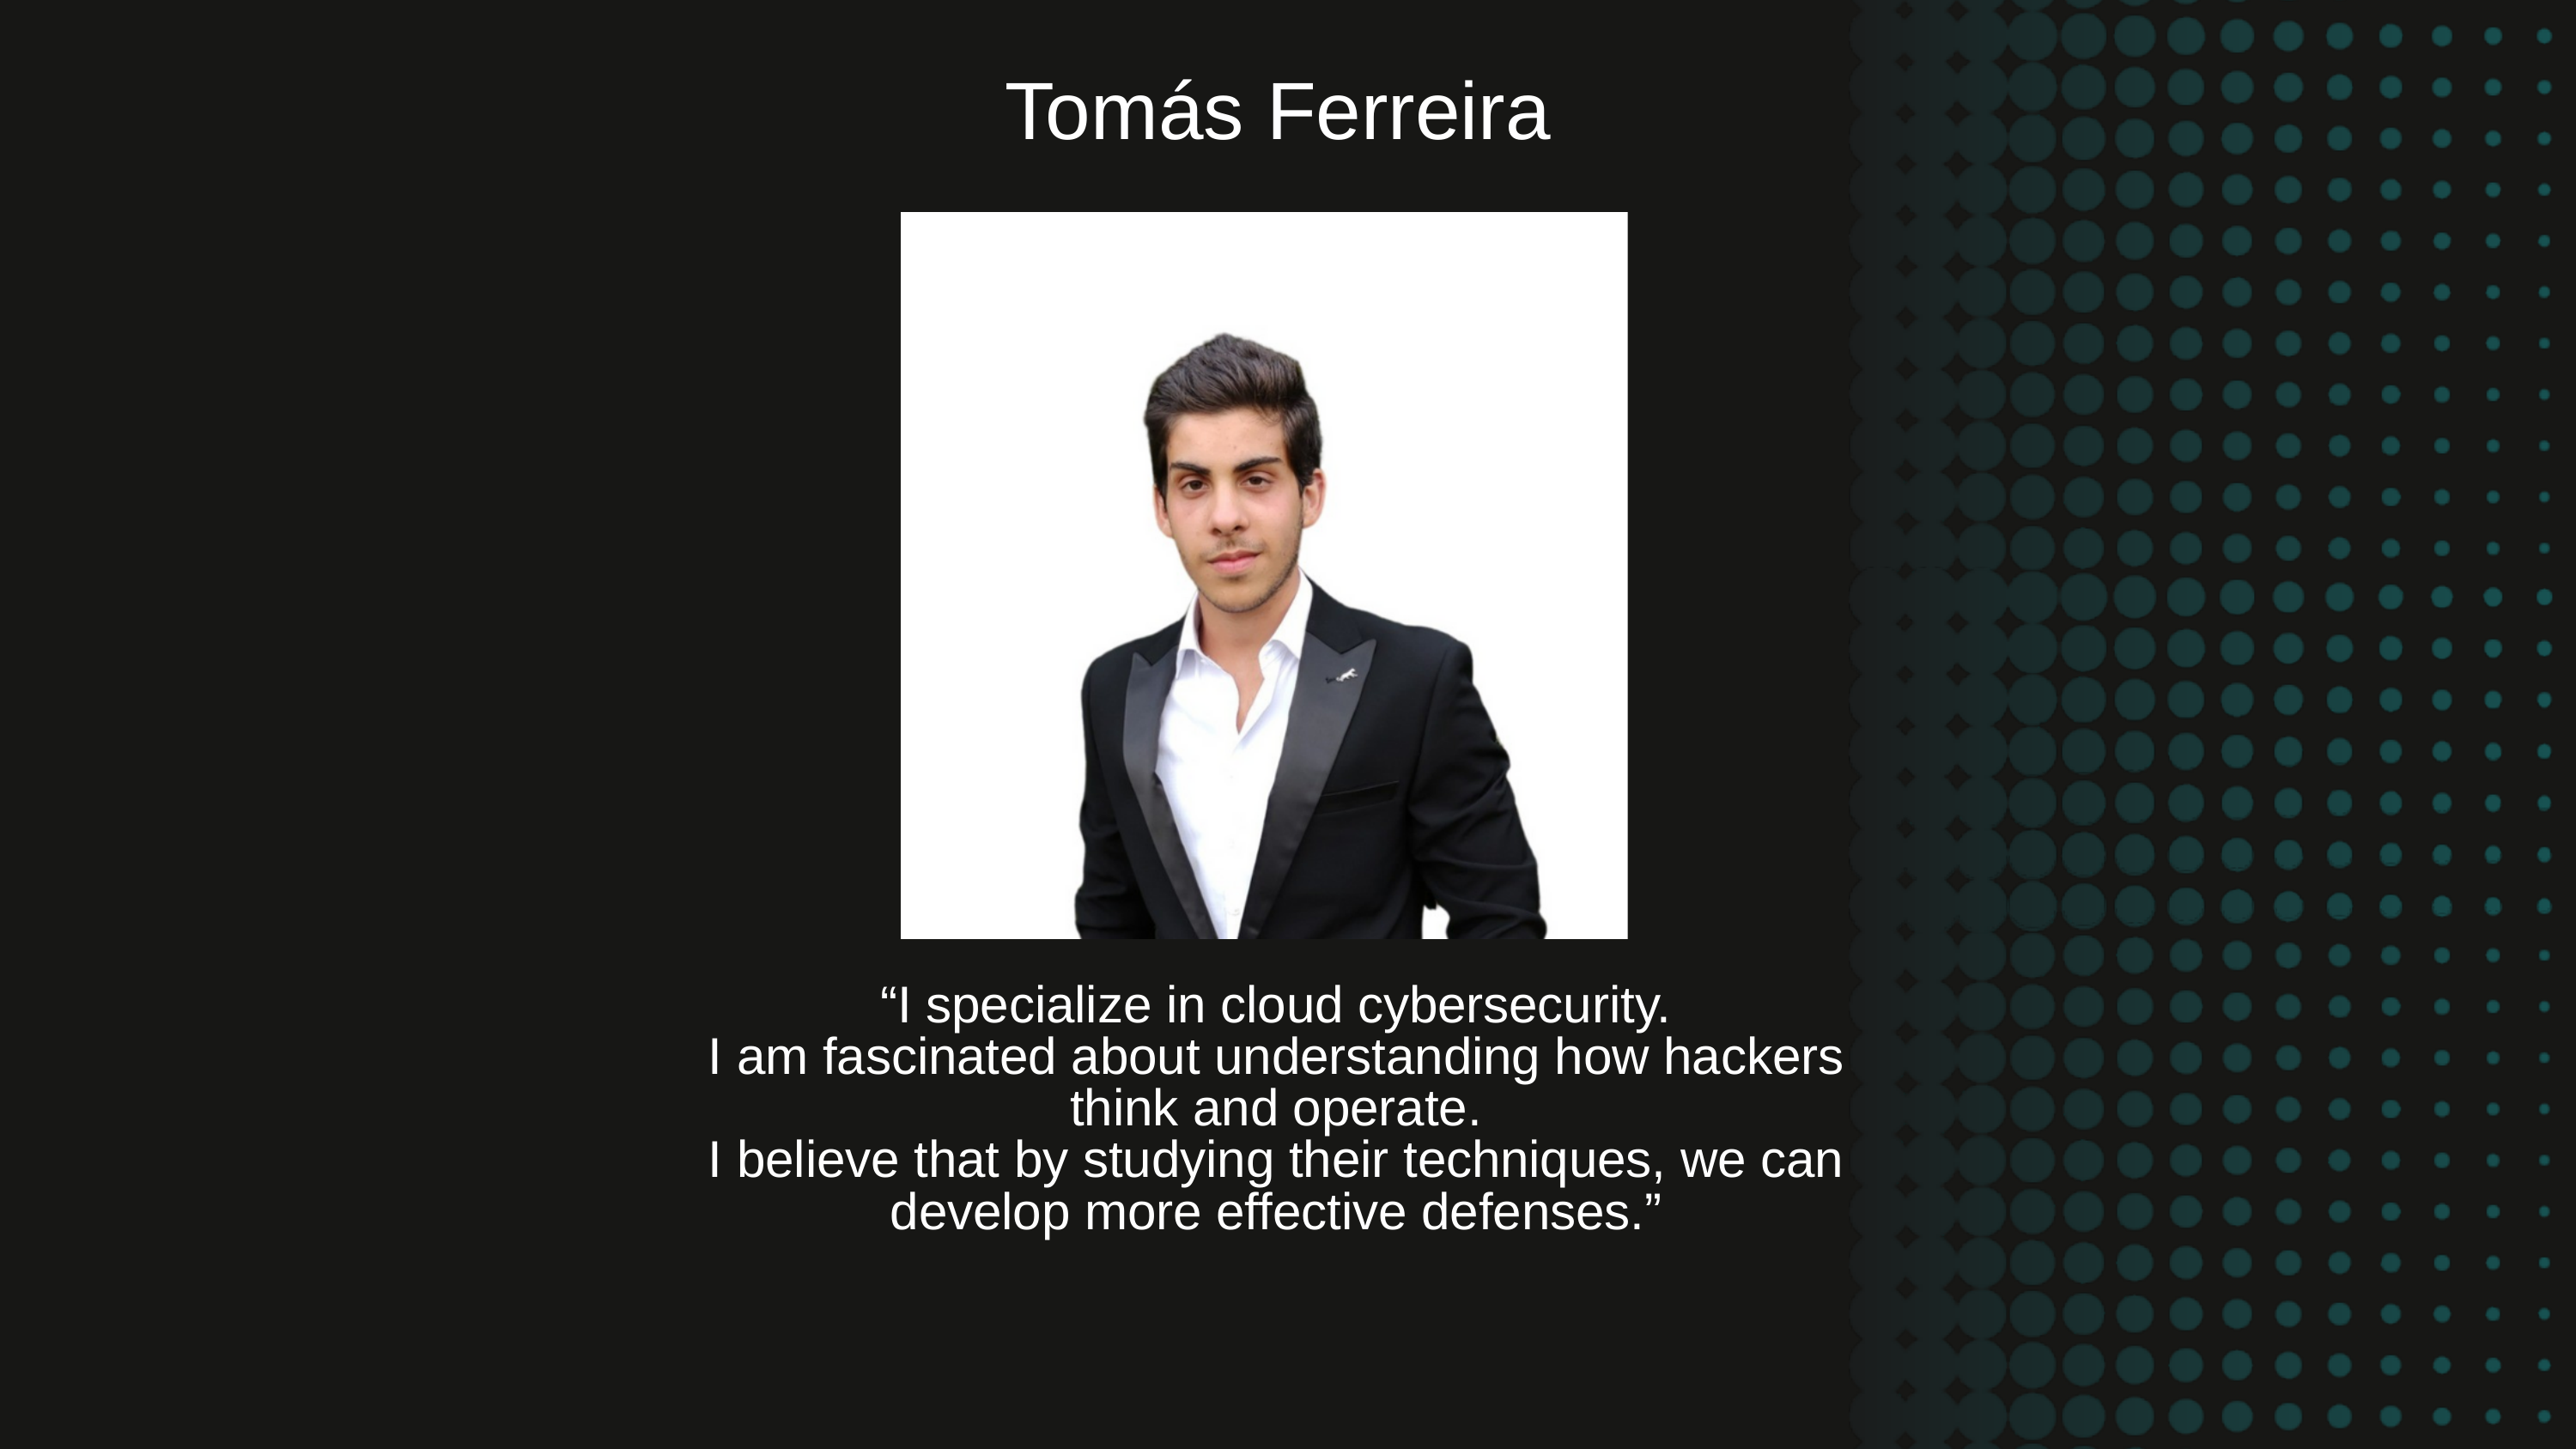

Tomás Ferreira

“I specialize in cloud cybersecurity.
I am fascinated about understanding how hackers think and operate.
I believe that by studying their techniques, we can develop more effective defenses.”